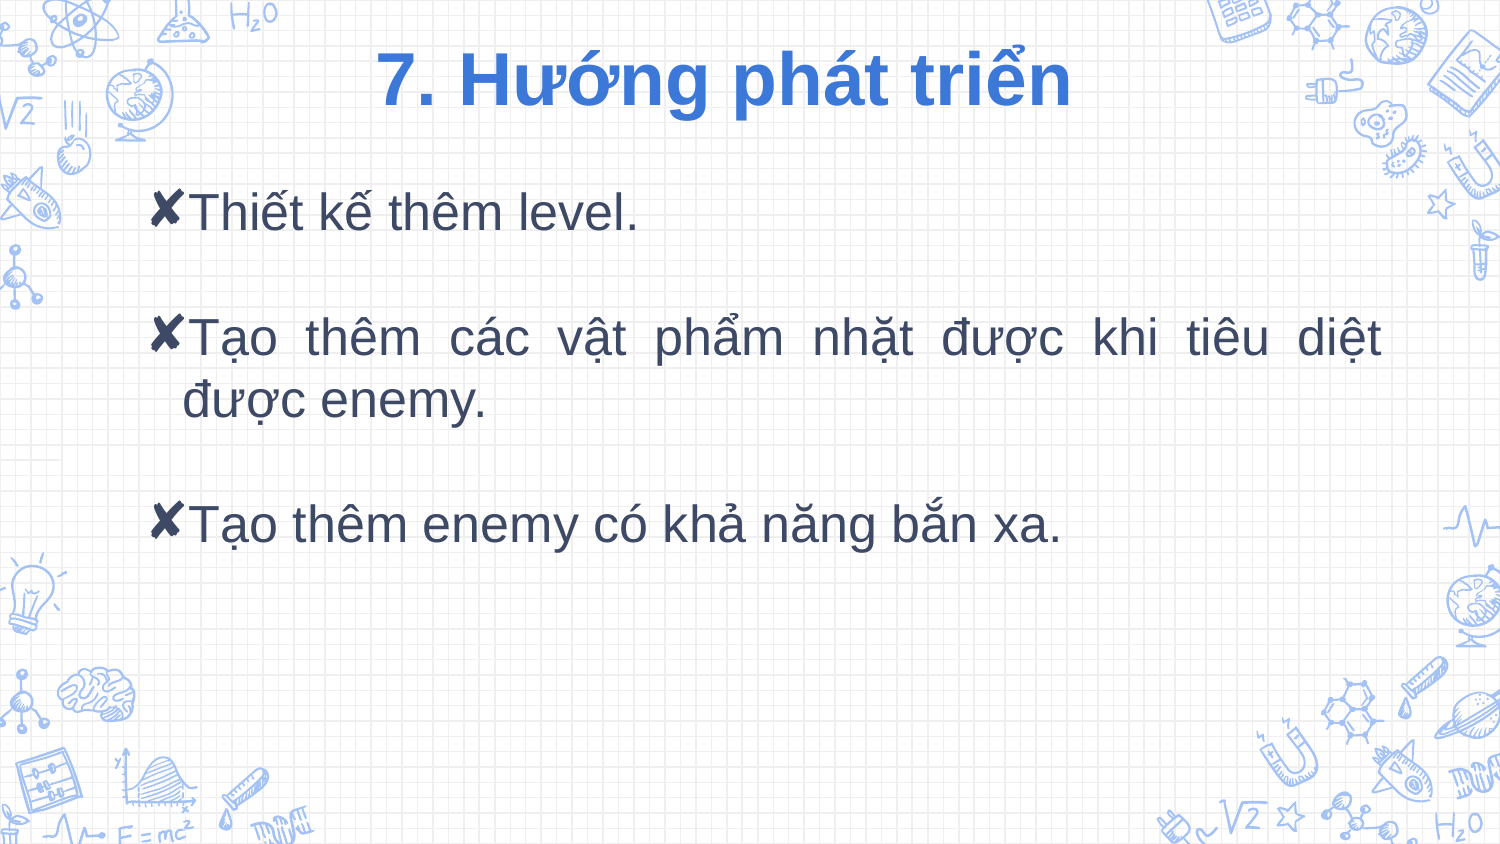

7. Hướng phát triển
Thiết kế thêm level.

Tạo thêm các vật phẩm nhặt được khi tiêu diệt được enemy.

Tạo thêm enemy có khả năng bắn xa.